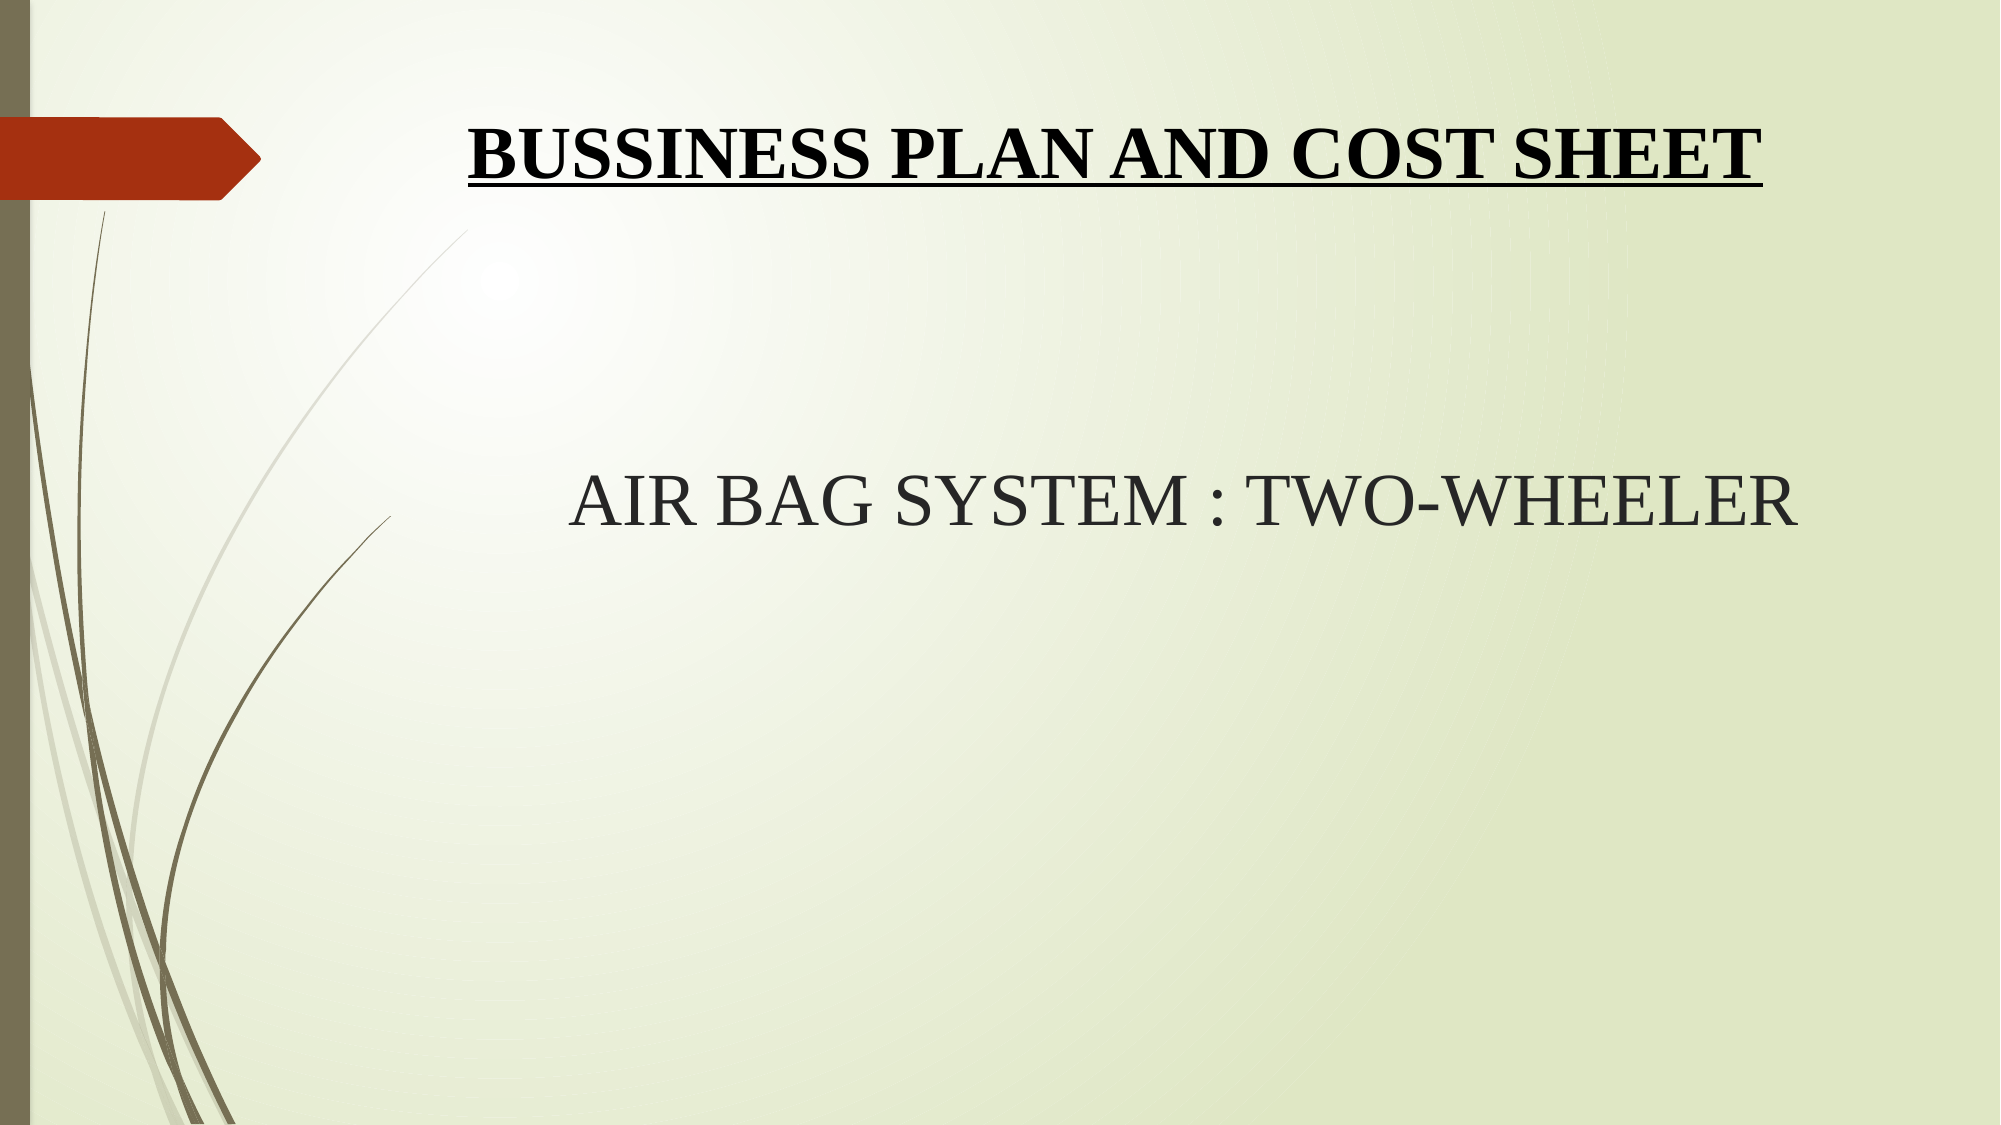

BUSSINESS PLAN AND COST SHEET

# AIR BAG SYSTEM : TWO-WHEELER